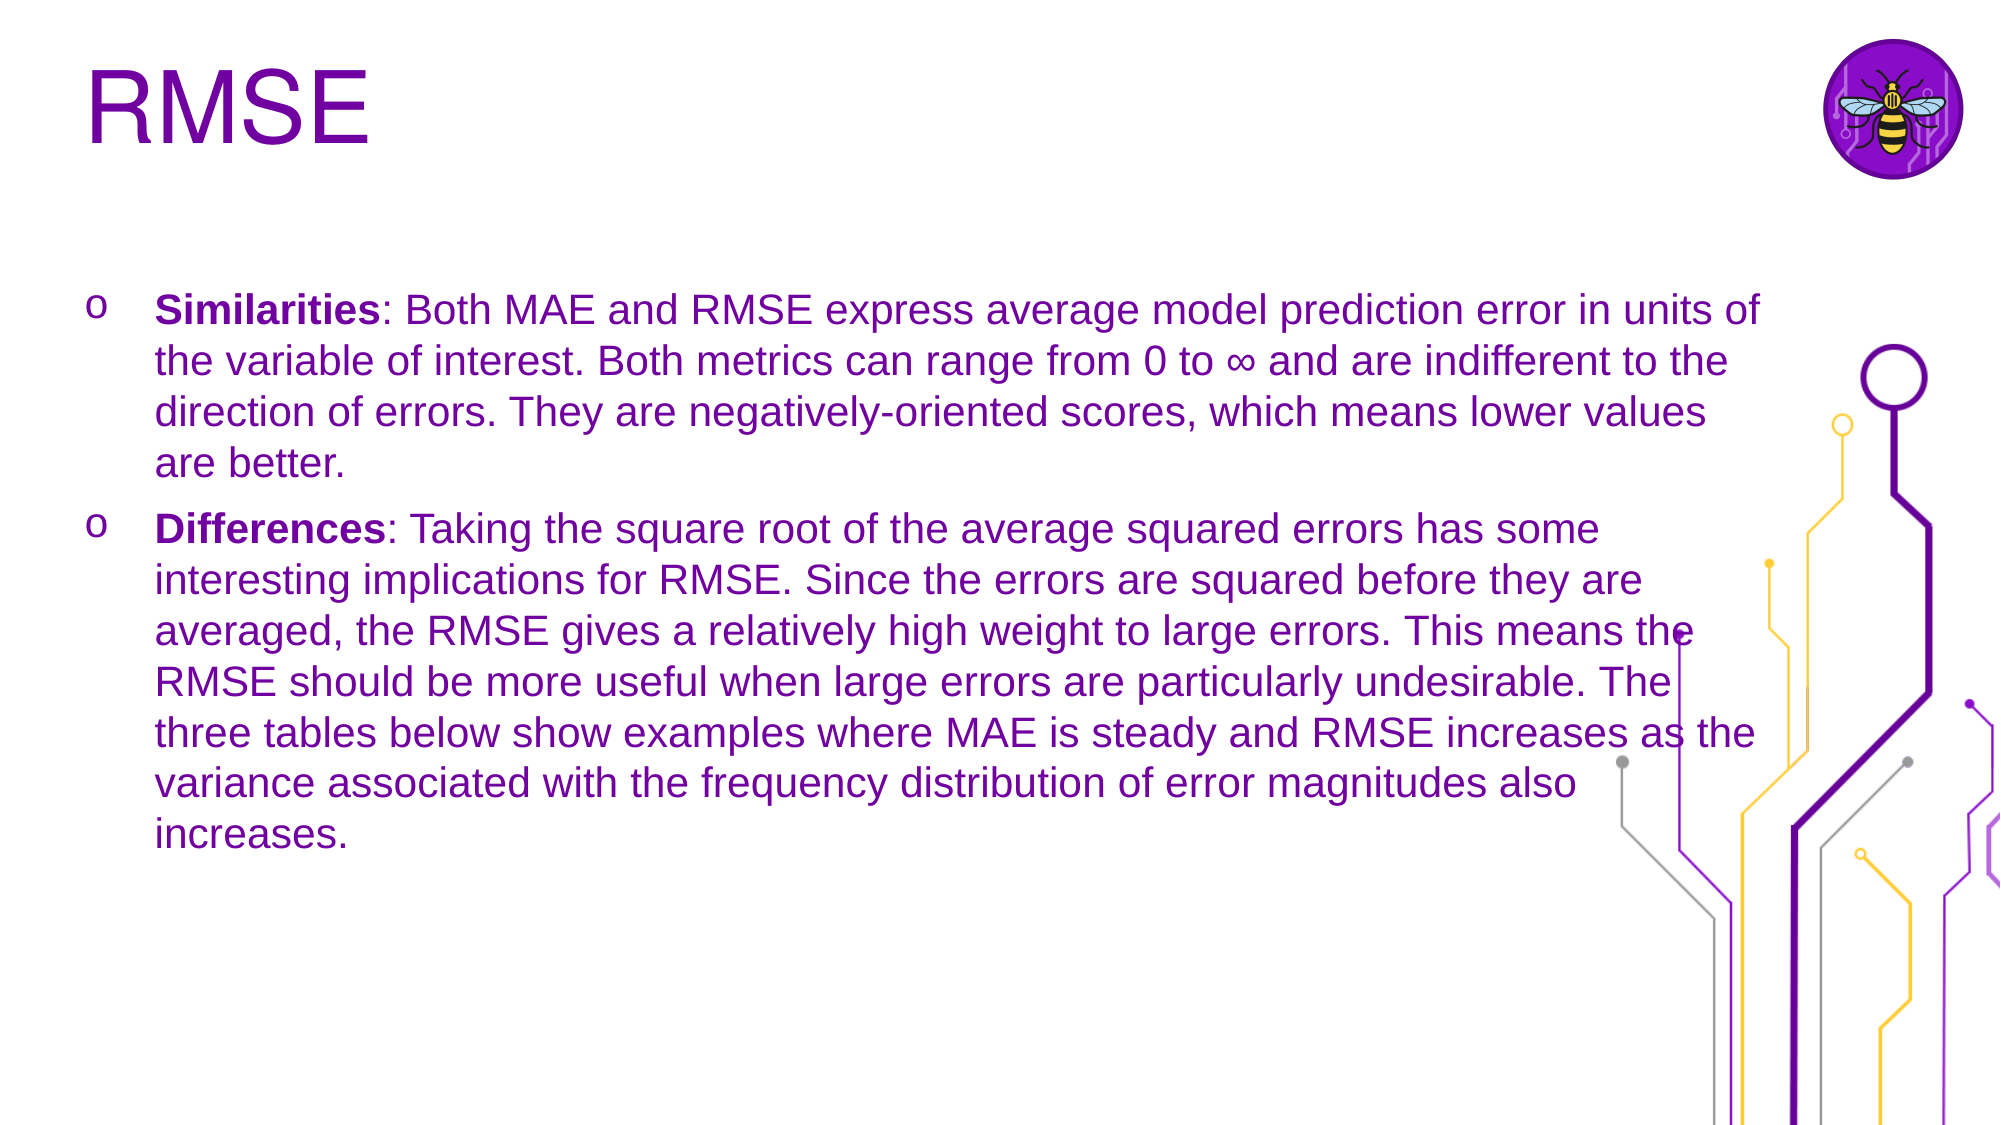

# RMSE
Similarities: Both MAE and RMSE express average model prediction error in units of the variable of interest. Both metrics can range from 0 to ∞ and are indifferent to the direction of errors. They are negatively-oriented scores, which means lower values are better.
Differences: Taking the square root of the average squared errors has some interesting implications for RMSE. Since the errors are squared before they are averaged, the RMSE gives a relatively high weight to large errors. This means the RMSE should be more useful when large errors are particularly undesirable. The three tables below show examples where MAE is steady and RMSE increases as the variance associated with the frequency distribution of error magnitudes also increases.